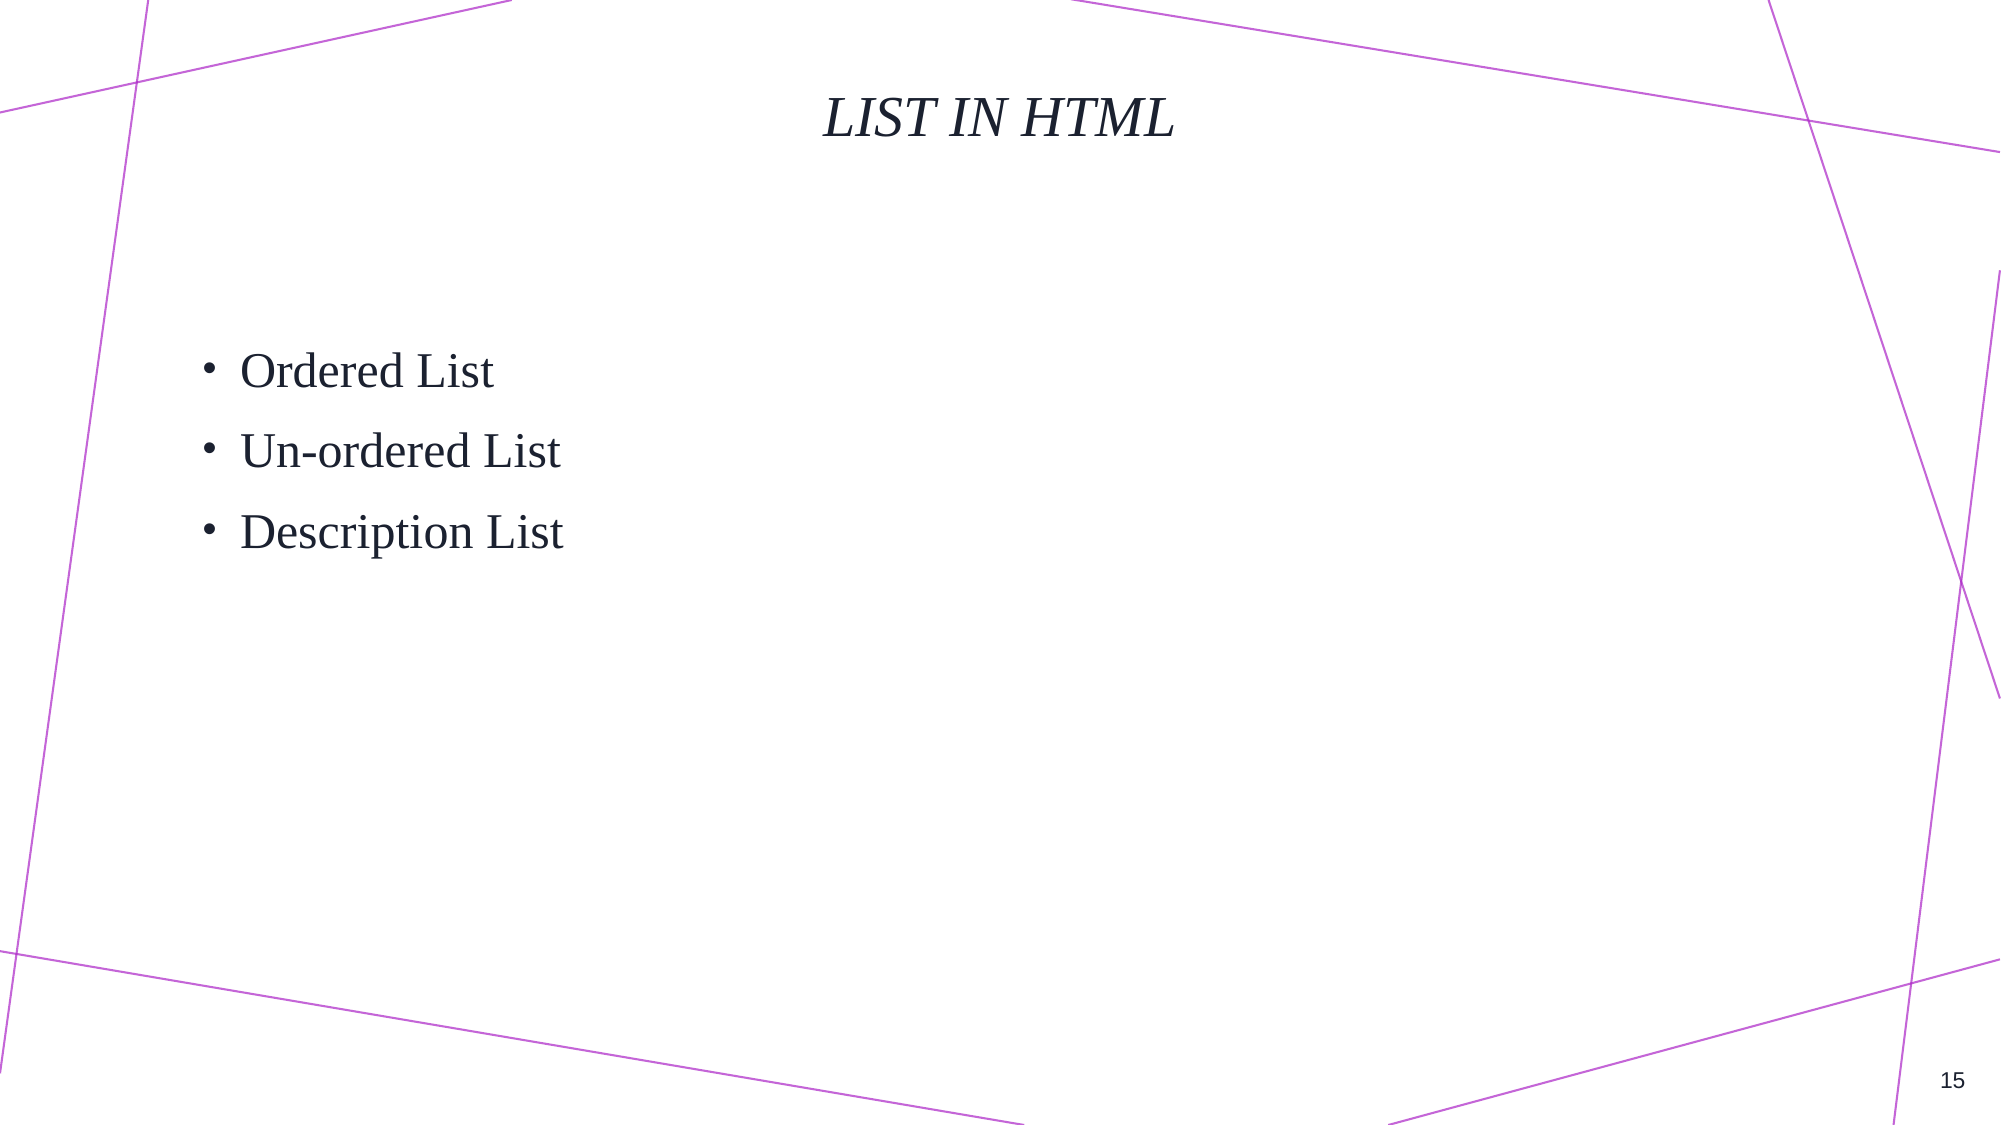

# List in HTML
Ordered List
Un-ordered List
Description List

15